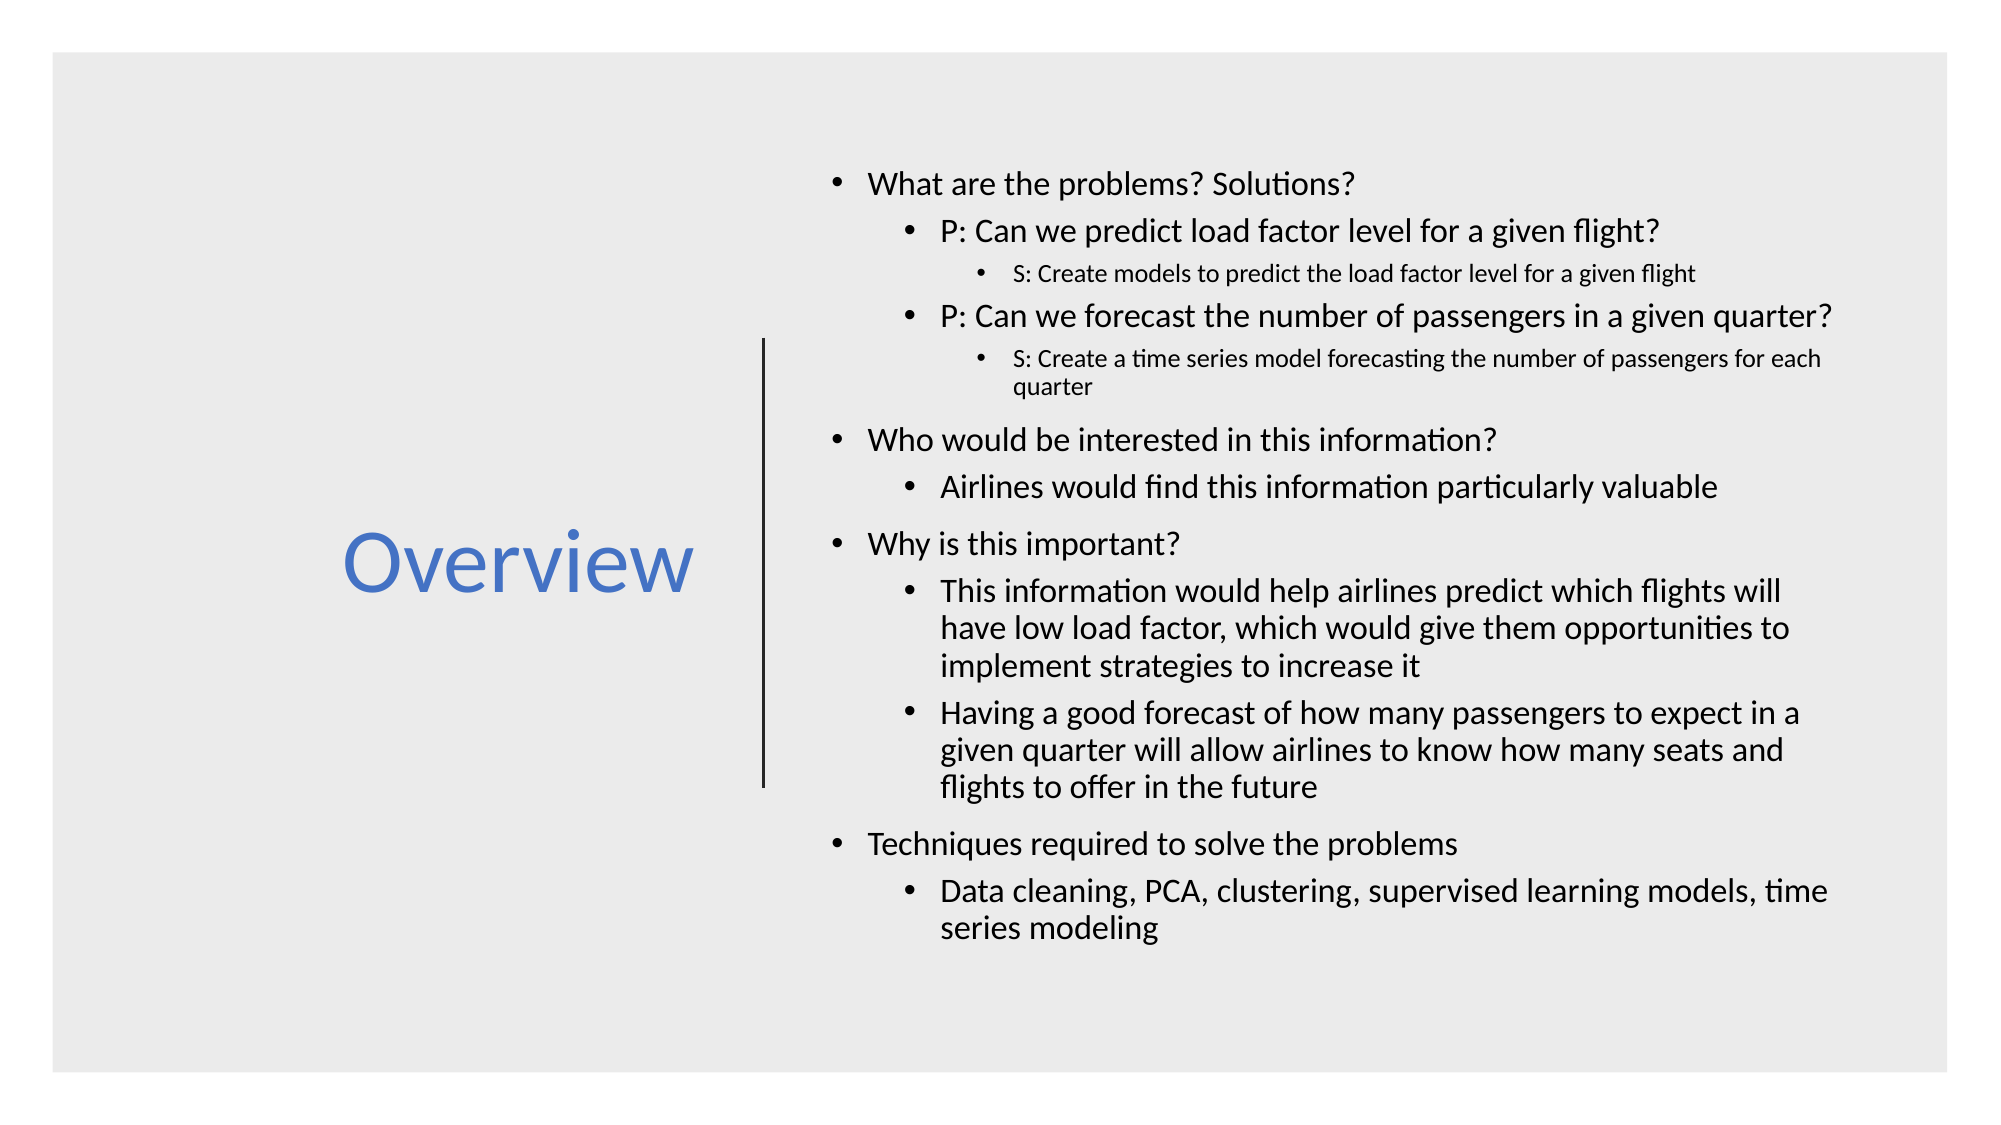

# Overview
What are the problems? Solutions?
P: Can we predict load factor level for a given flight?
S: Create models to predict the load factor level for a given flight
P: Can we forecast the number of passengers in a given quarter?
S: Create a time series model forecasting the number of passengers for each quarter
Who would be interested in this information?
Airlines would find this information particularly valuable
Why is this important?
This information would help airlines predict which flights will have low load factor, which would give them opportunities to implement strategies to increase it
Having a good forecast of how many passengers to expect in a given quarter will allow airlines to know how many seats and flights to offer in the future
Techniques required to solve the problems
Data cleaning, PCA, clustering, supervised learning models, time series modeling